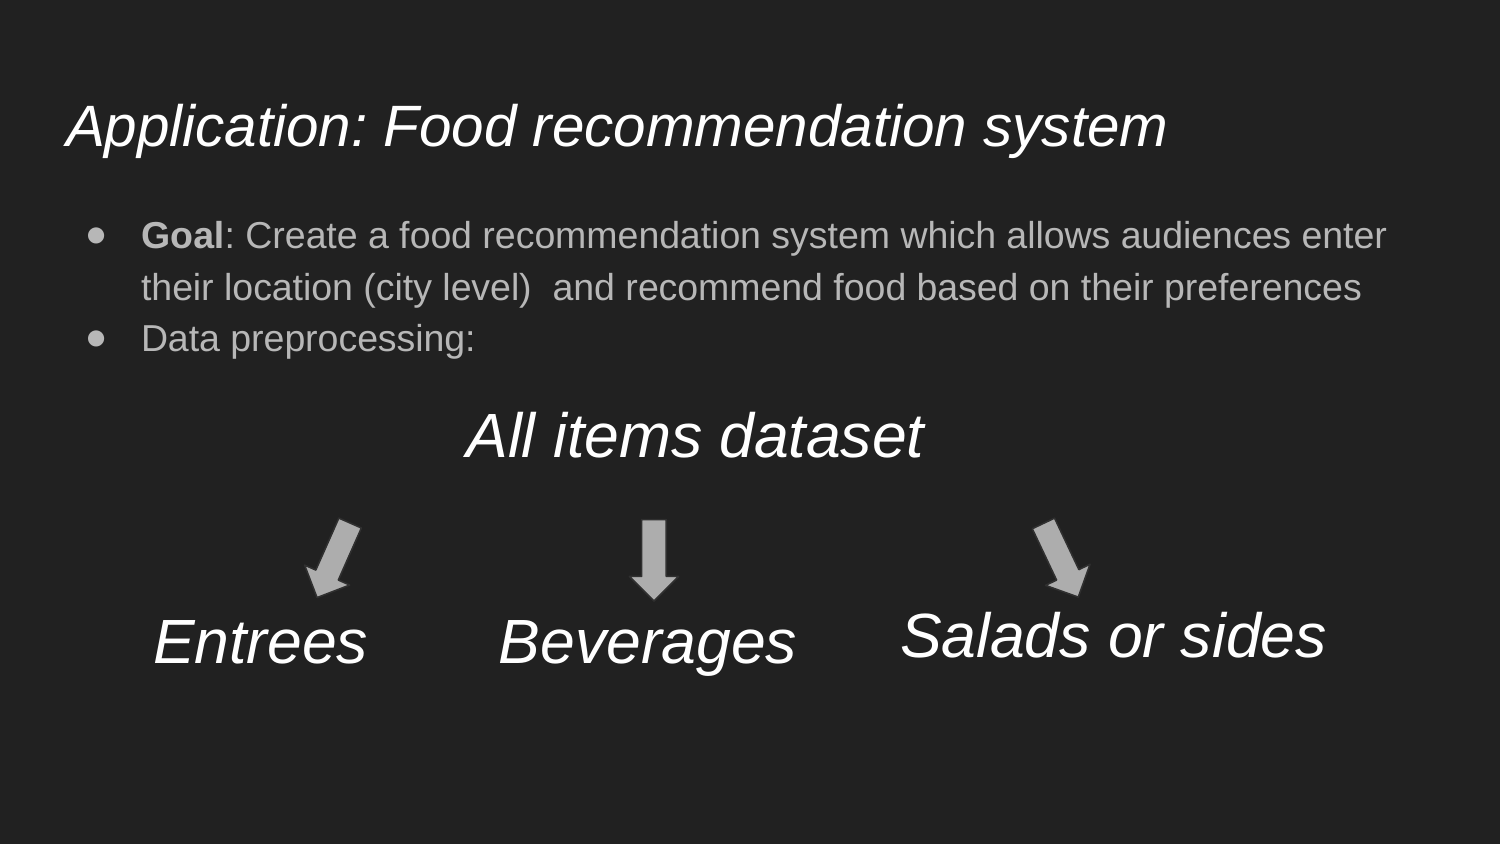

# Application: Food recommendation system

Goal: Create a food recommendation system which allows audiences enter their location (city level)  and recommend food based on their preferences
Data preprocessing:
All items dataset

Salads or sides
Entrees
Beverages